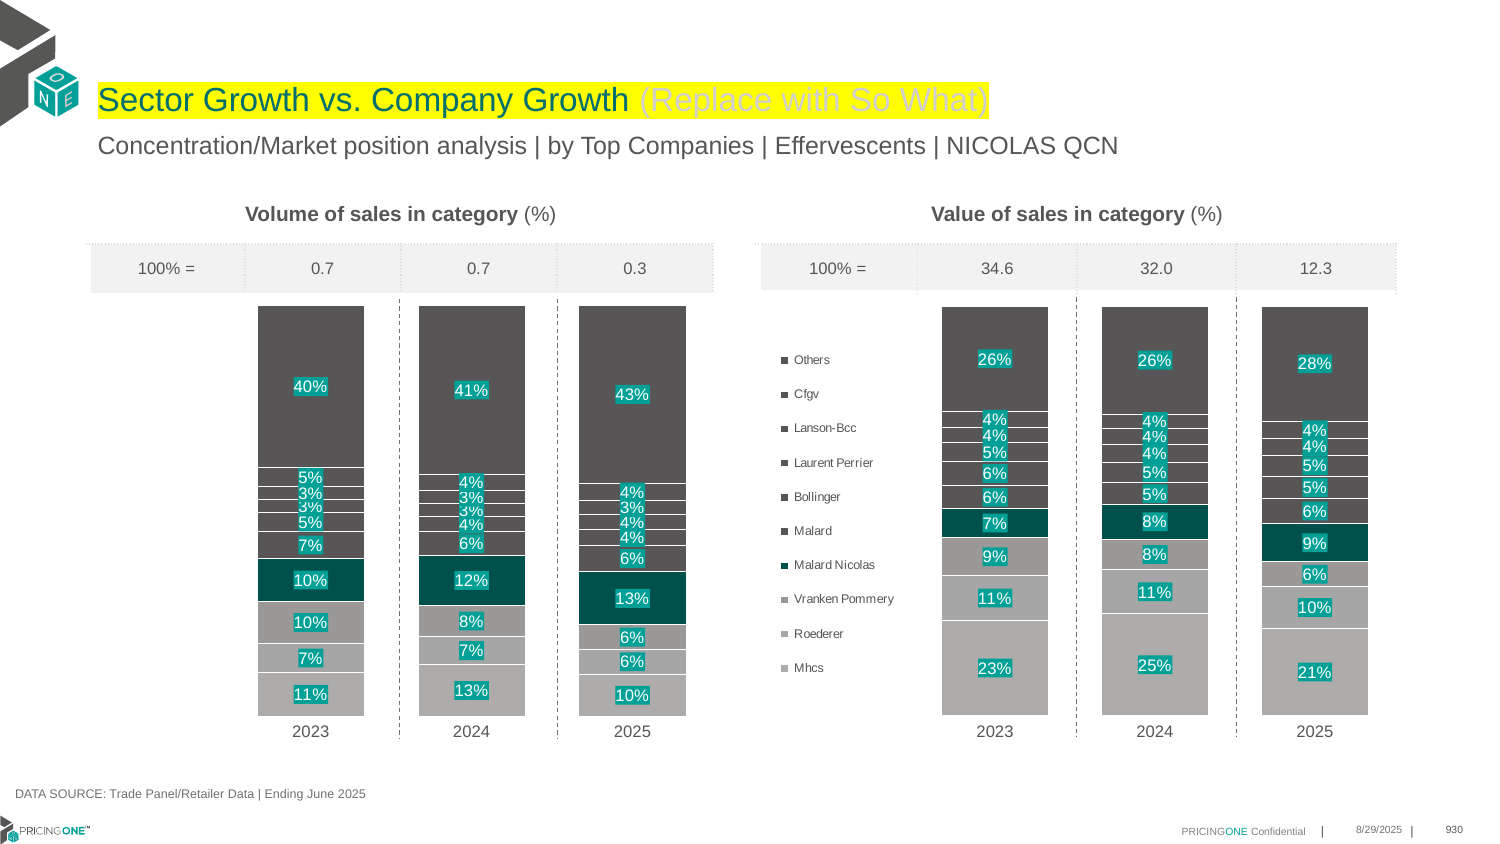

# Sector Growth vs. Company Growth (Replace with So What)
Concentration/Market position analysis | by Top Companies | Effervescents | NICOLAS QCN
| Volume of sales in category (%) |  |  |  |
| --- | --- | --- | --- |
| 100% = | 0.7 | 0.7 | 0.3 |
| Value of sales in category (%) |  |  |  |
| --- | --- | --- | --- |
| 100% = | 34.6 | 32.0 | 12.3 |

### Chart

| Category | Mhcs | Roederer | Vranken Pommery | Malard Nicolas | Malard | Bollinger | Laurent Perrier | Lanson-Bcc | Cfgv | Others |
|---|---|---|---|---|---|---|---|---|---|---|
| 2023 | 0.10668494443992538 | 0.07056456183350246 | 0.10221506876167642 | 0.10481271727636286 | 0.06558262402504837 | 0.046340289288433666 | 0.03210789575801864 | 0.030787735578583535 | 0.04538017279429904 | 0.39552399024414964 |
| 2024 | 0.1256752951183347 | 0.06852090253910964 | 0.0752494281543466 | 0.12192956240876332 | 0.05730381958413315 | 0.03817859975402016 | 0.030807825377303186 | 0.0315808227680778 | 0.03922889918274923 | 0.4115248451131623 |
| 2025 | 0.10263619628372547 | 0.06054406604153483 | 0.059048351838002645 | 0.12948714261059657 | 0.06462492089972963 | 0.037831502042225164 | 0.03713398147615486 | 0.033463009837197265 | 0.042135275844215614 | 0.43309555312661796 |

### Chart

| Category | Mhcs | Roederer | Vranken Pommery | Malard Nicolas | Malard | Bollinger | Laurent Perrier | Lanson-Bcc | Cfgv | Others |
|---|---|---|---|---|---|---|---|---|---|---|
| 2023 | 0.233589767795546 | 0.10776904156820052 | 0.09393336214935537 | 0.07005975807837637 | 0.05636183828338213 | 0.05883940147229948 | 0.04597217278721942 | 0.03758083116745876 | 0.0394841743212477 | 0.25640965237691427 |
| 2024 | 0.24896980824823495 | 0.10679641719169117 | 0.07551343158942704 | 0.08464473318563104 | 0.052217769630282206 | 0.050535213564084774 | 0.0431576381785561 | 0.03849040959622565 | 0.03613525656023711 | 0.2635393222556299 |
| 2025 | 0.2130815146060323 | 0.10214841870110225 | 0.06014694546806581 | 0.09344924308296243 | 0.0615527543969394 | 0.05405833683618401 | 0.051533434295777183 | 0.041570300950924205 | 0.041014703504115554 | 0.2814443481578969 |
DATA SOURCE: Trade Panel/Retailer Data | Ending June 2025

8/29/2025
930